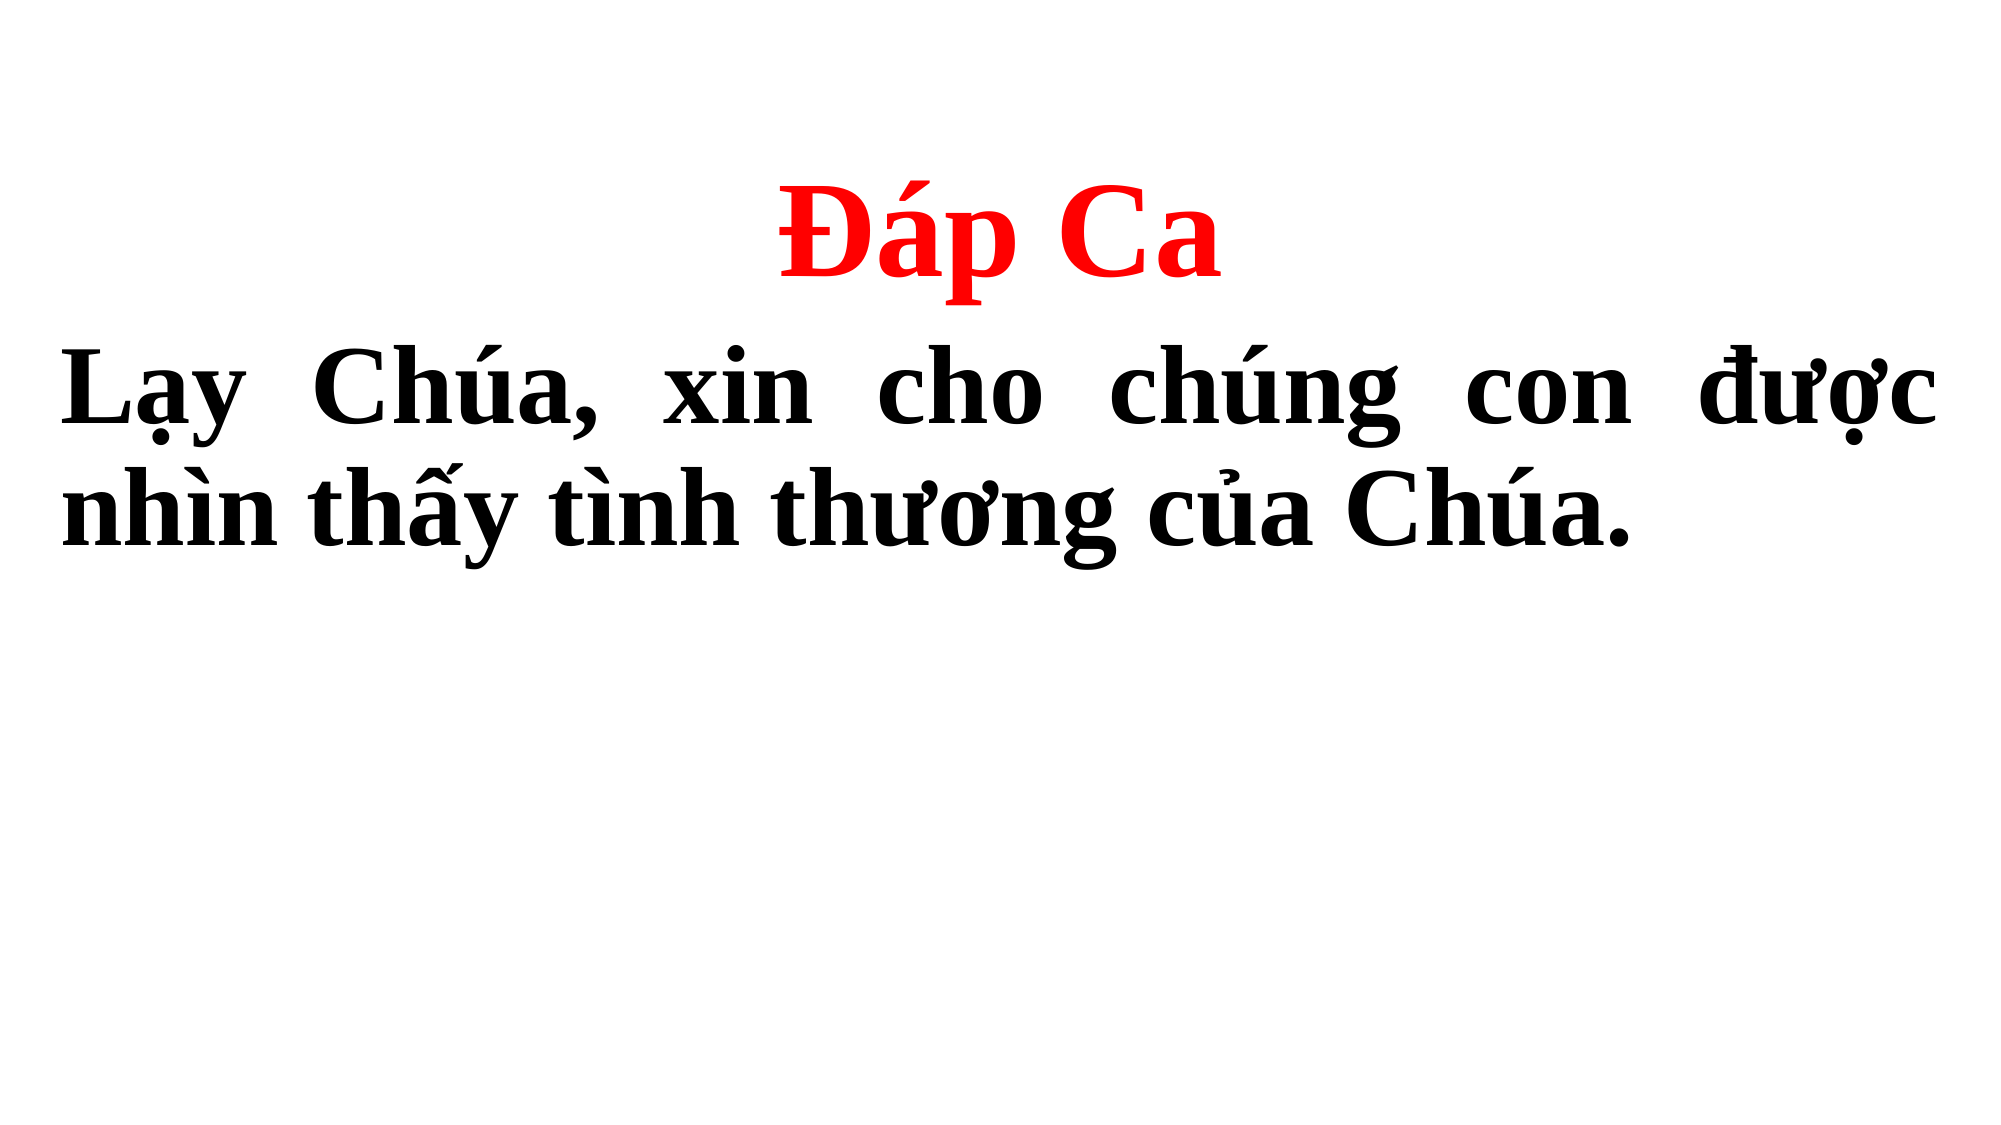

Đáp Ca
Lạy Chúa, xin cho chúng con được nhìn thấy tình thương của Chúa.